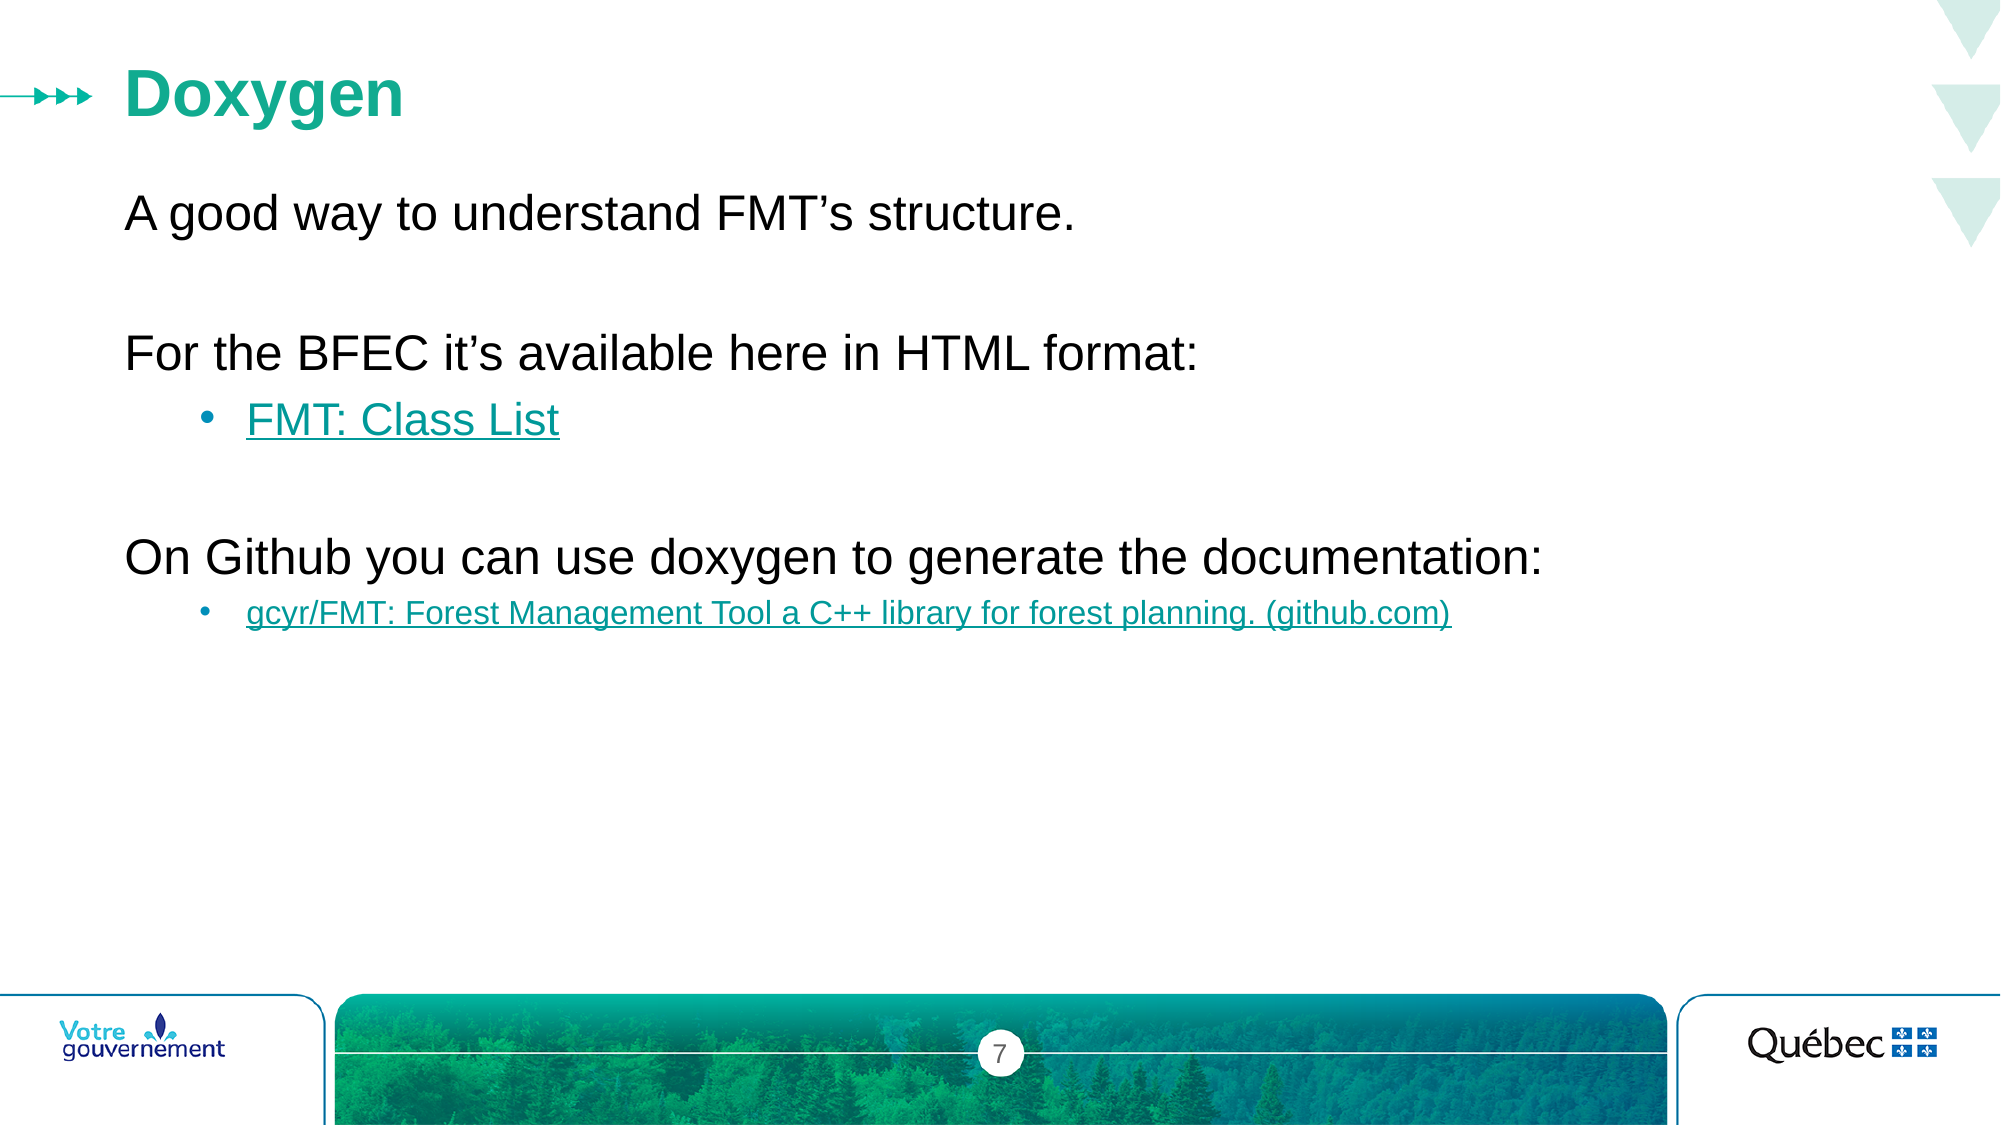

# Doxygen
A good way to understand FMT’s structure.

For the BFEC it’s available here in HTML format:
FMT: Class List

On Github you can use doxygen to generate the documentation:
gcyr/FMT: Forest Management Tool a C++ library for forest planning. (github.com)
7